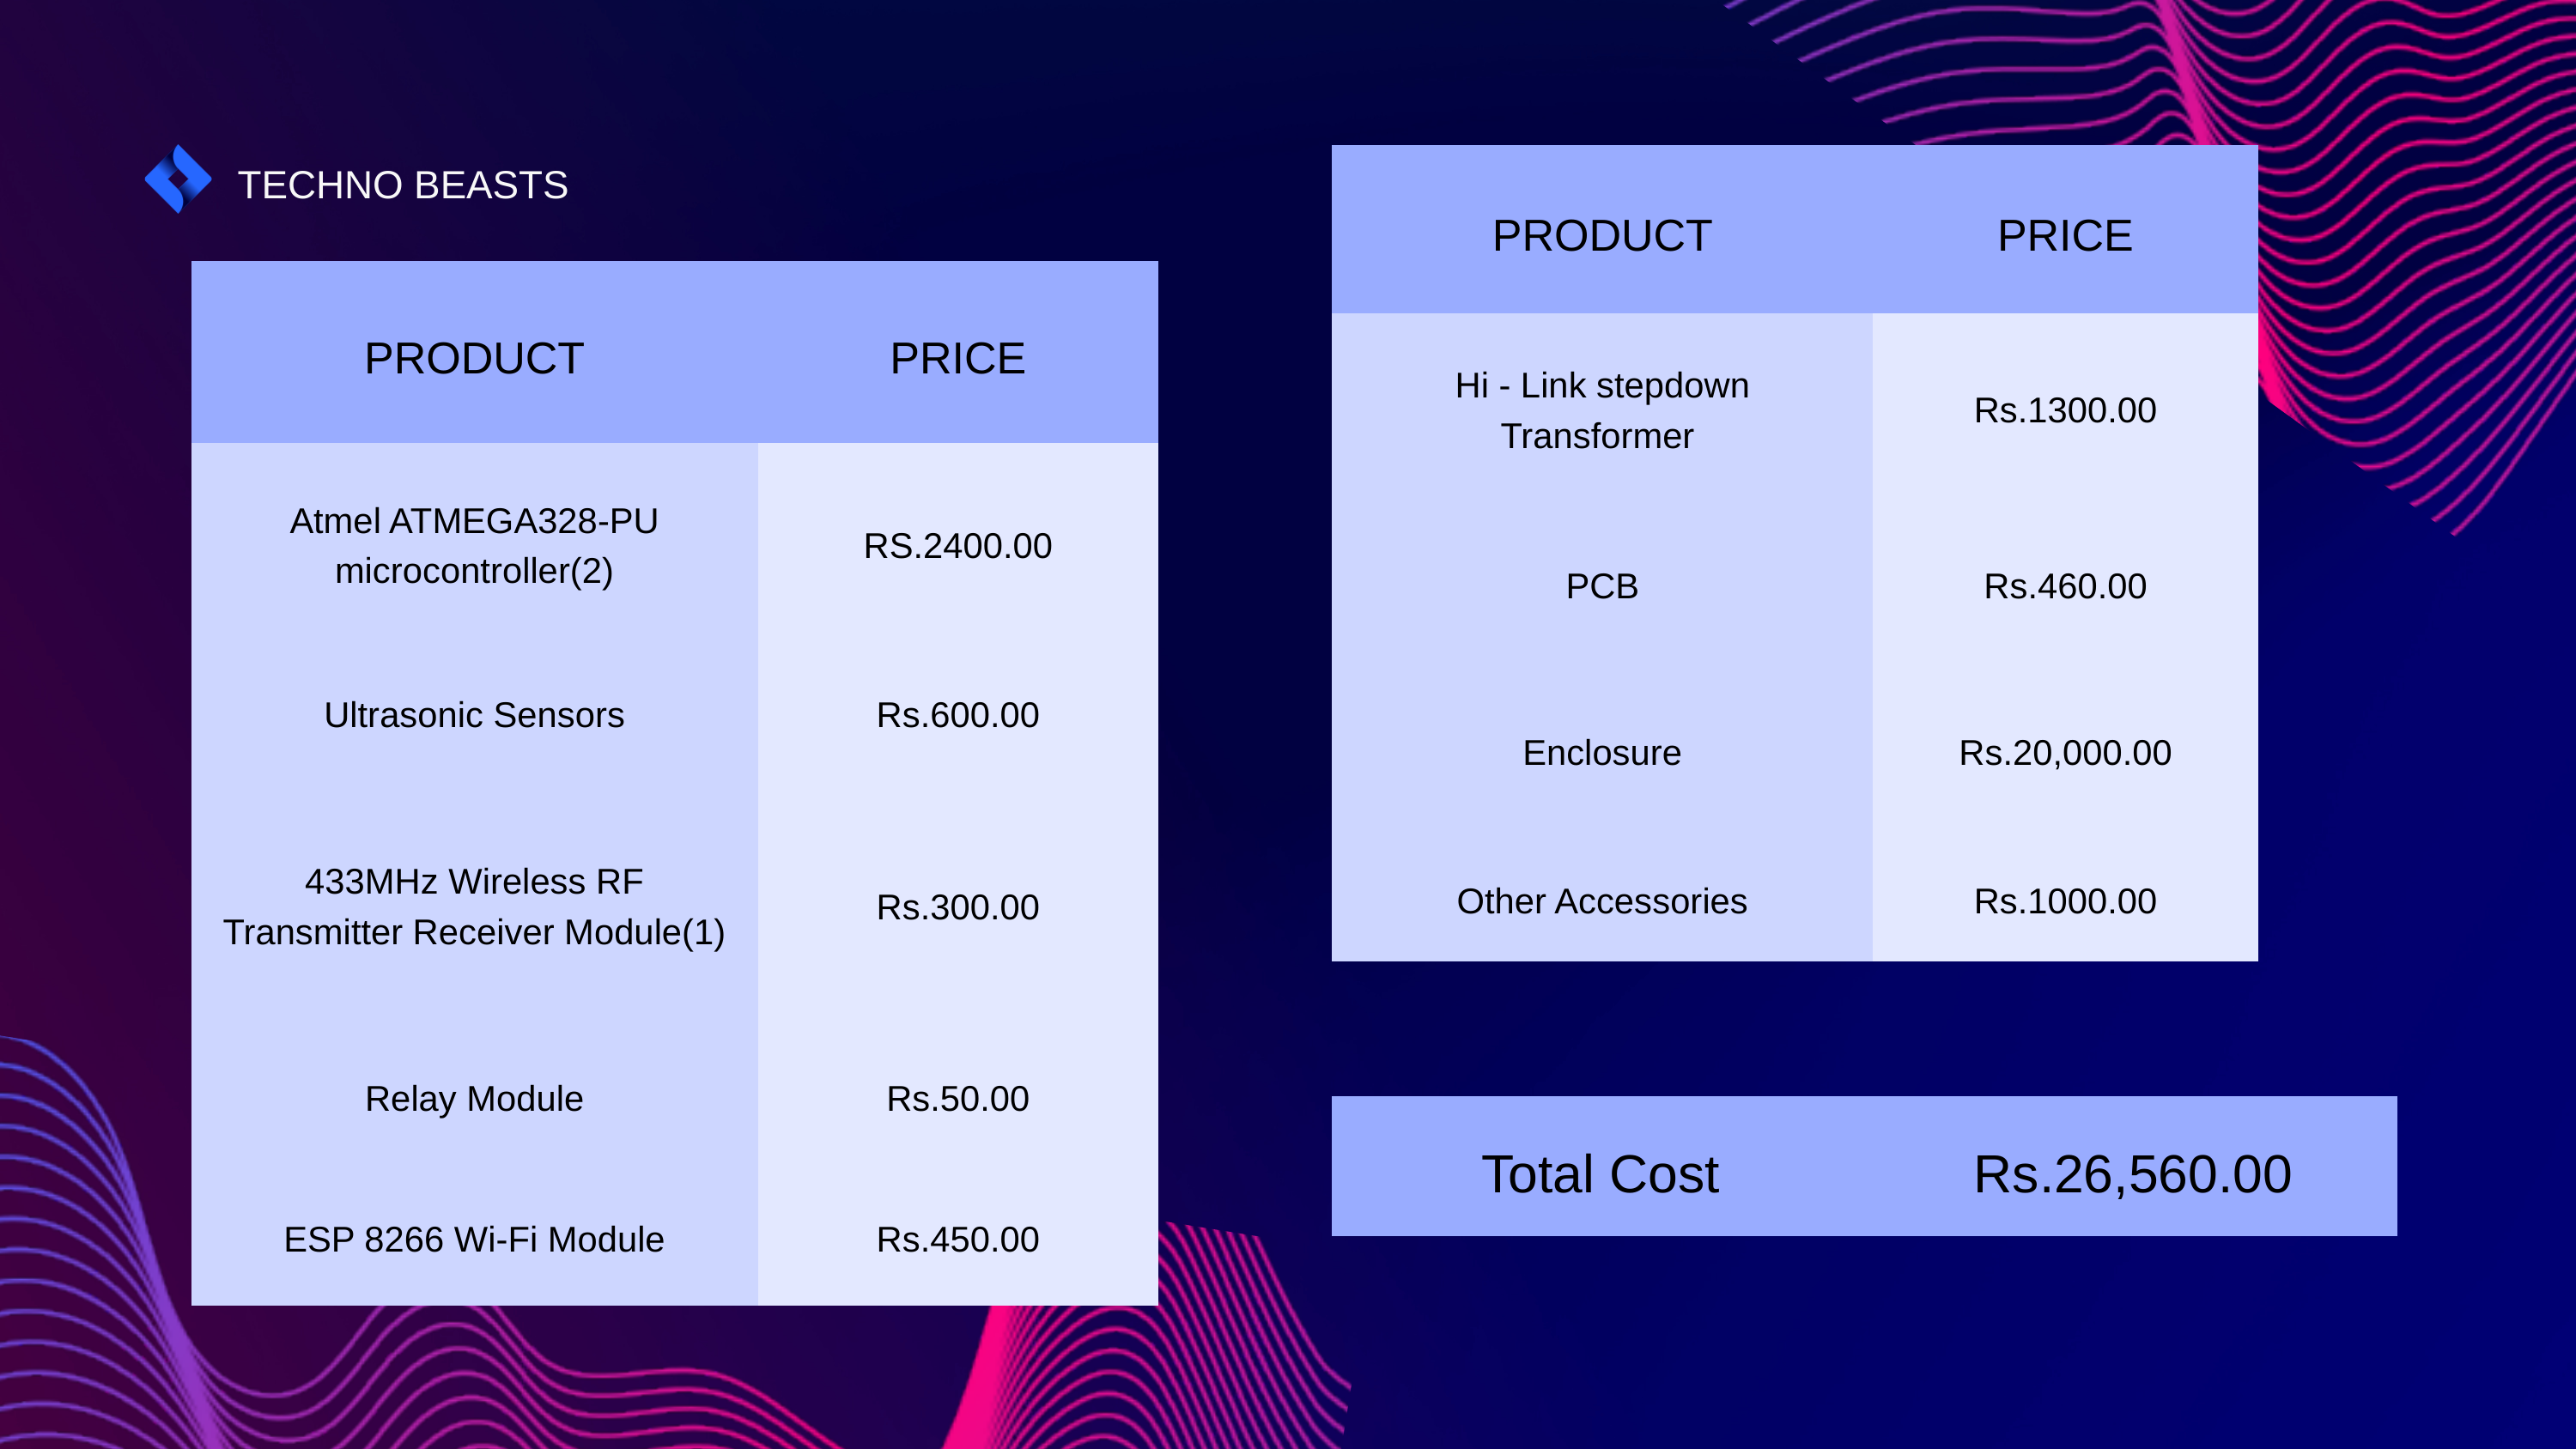

TECHNO BEASTS
| PRODUCT | PRICE |
| --- | --- |
| Hi - Link stepdown Transformer | Rs.1300.00 |
| PCB | Rs.460.00 |
| Enclosure | Rs.20,000.00 |
| Other Accessories | Rs.1000.00 |
| PRODUCT | PRICE |
| --- | --- |
| Atmel ATMEGA328-PU microcontroller(2) | RS.2400.00 |
| Ultrasonic Sensors | Rs.600.00 |
| 433MHz Wireless RF Transmitter Receiver Module(1) | Rs.300.00 |
| Relay Module | Rs.50.00 |
| ESP 8266 Wi-Fi Module | Rs.450.00 |
| Total Cost | Rs.26,560.00 |
| --- | --- |